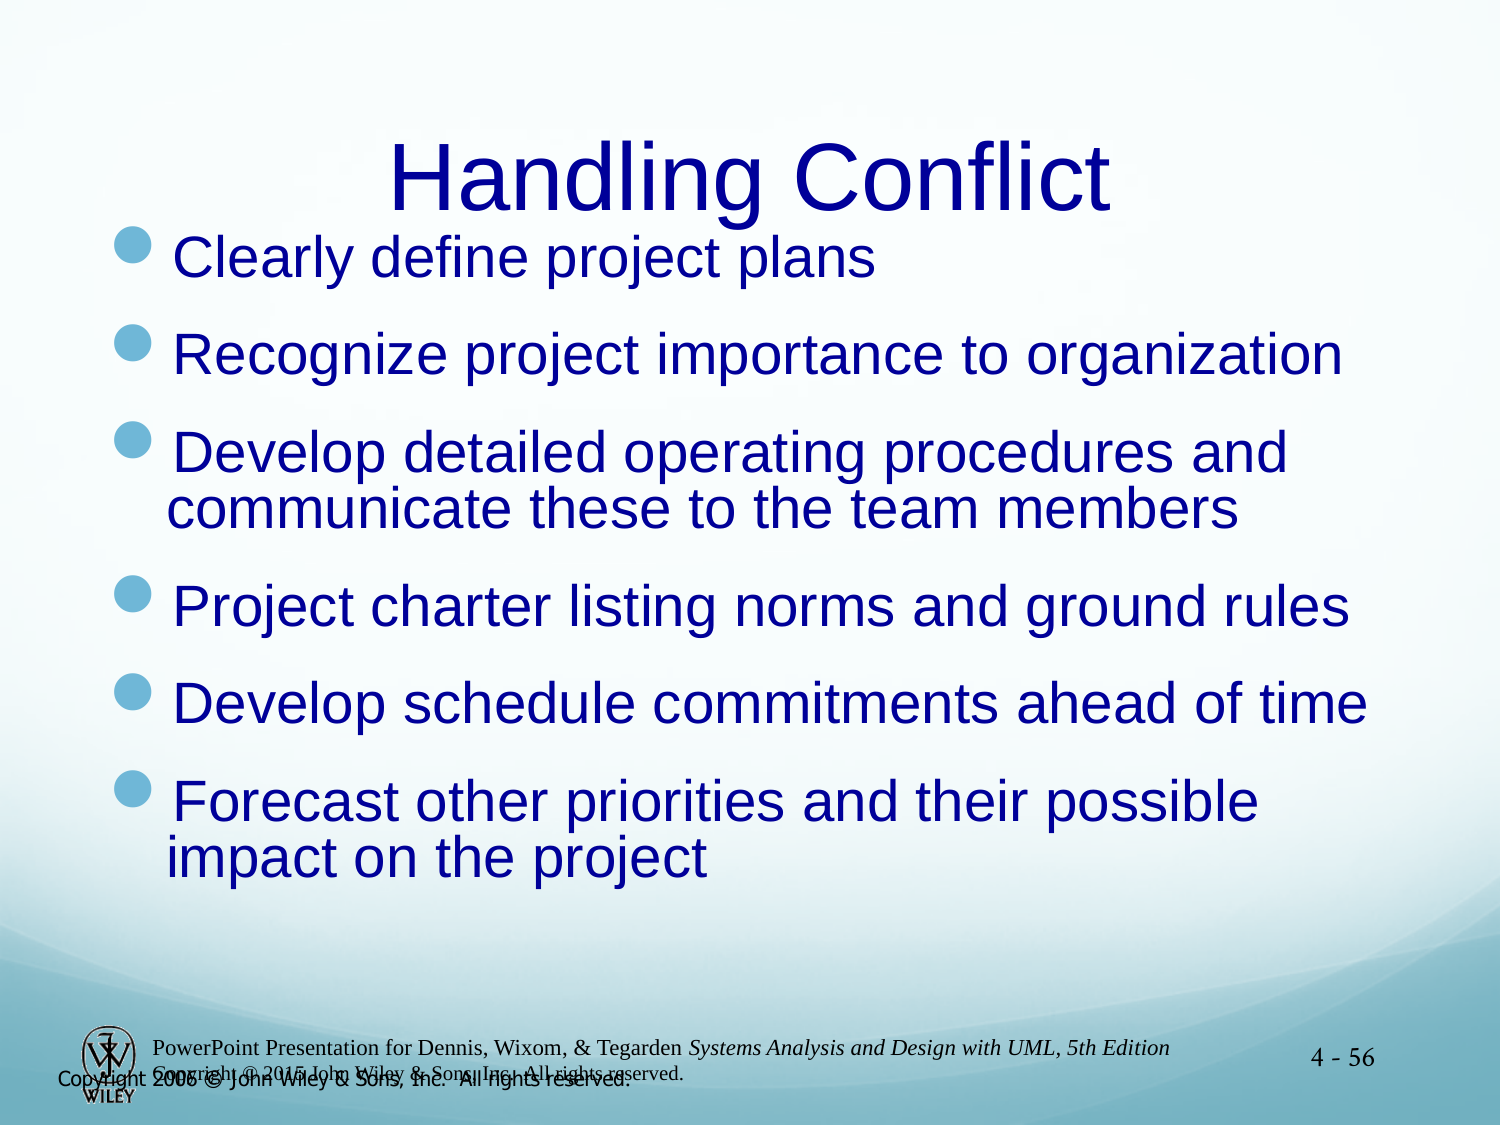

# Handling Conflict
Clearly define project plans
Recognize project importance to organization
Develop detailed operating procedures and communicate these to the team members
Project charter listing norms and ground rules
Develop schedule commitments ahead of time
Forecast other priorities and their possible impact on the project

4 - 56

Copyright 2006 © John Wiley & Sons, Inc.  All rights reserved.